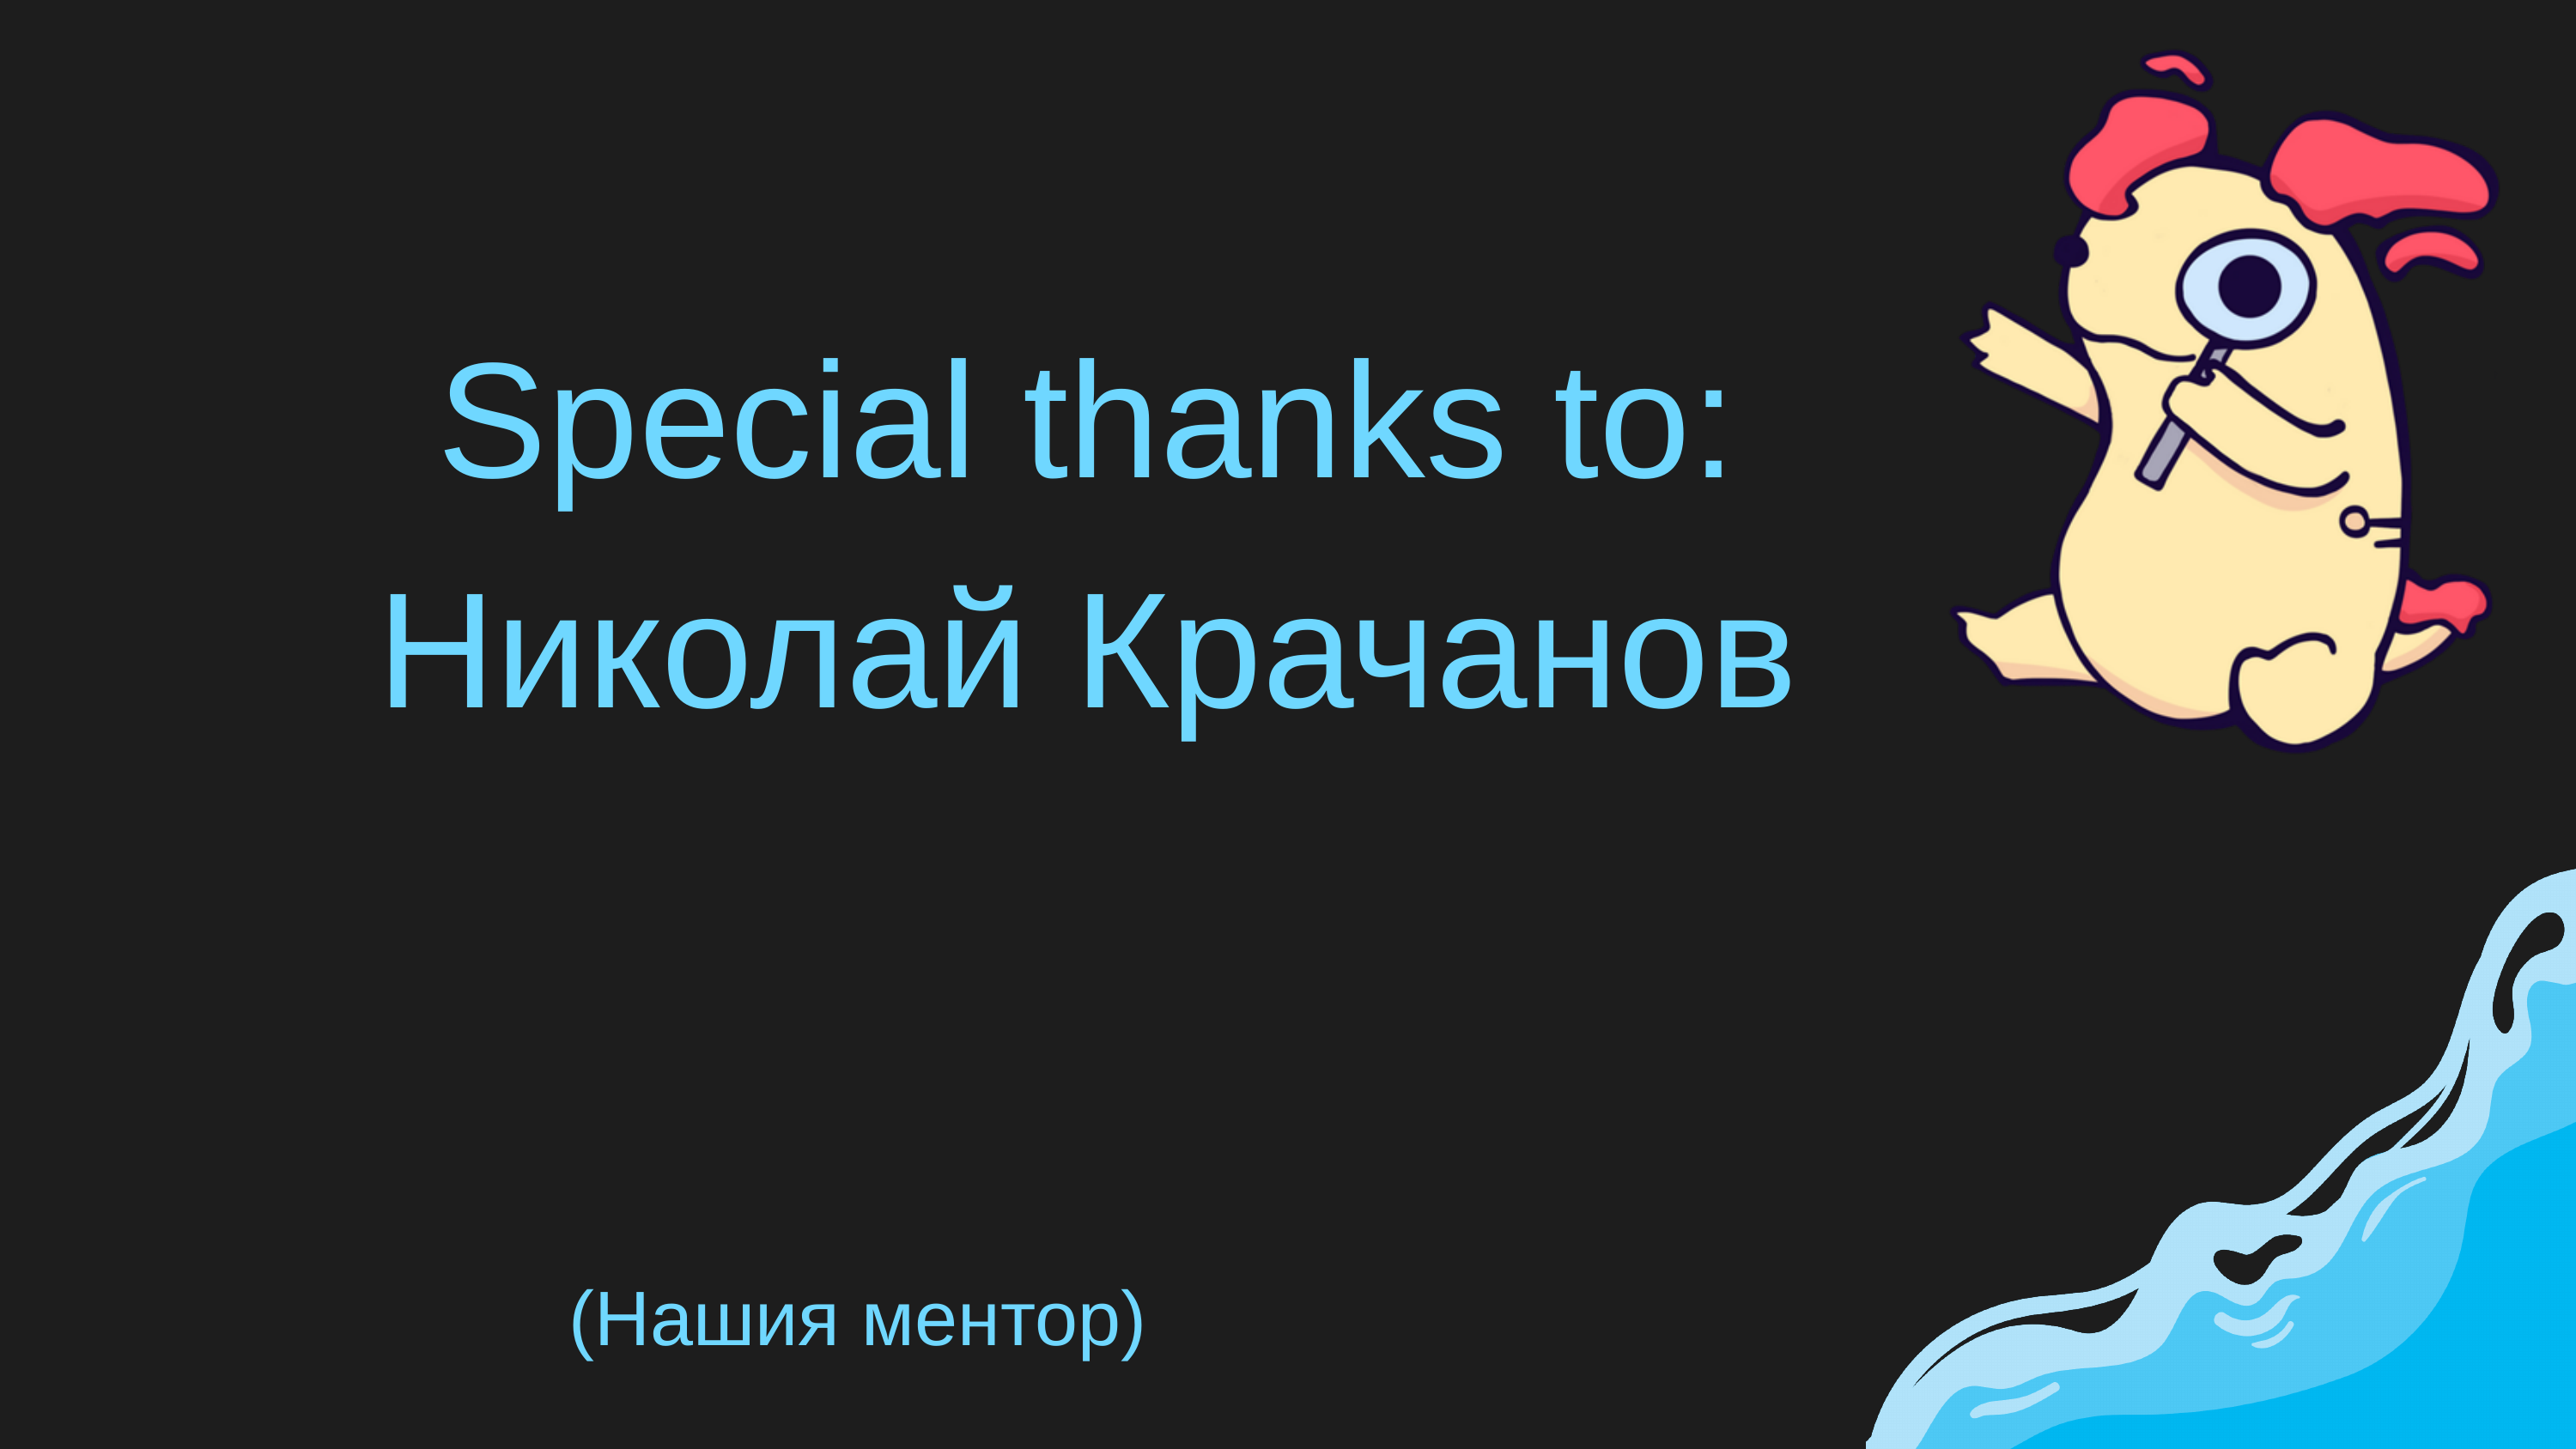

Special thanks to: Николай Крачанов

(Нашия ментор)